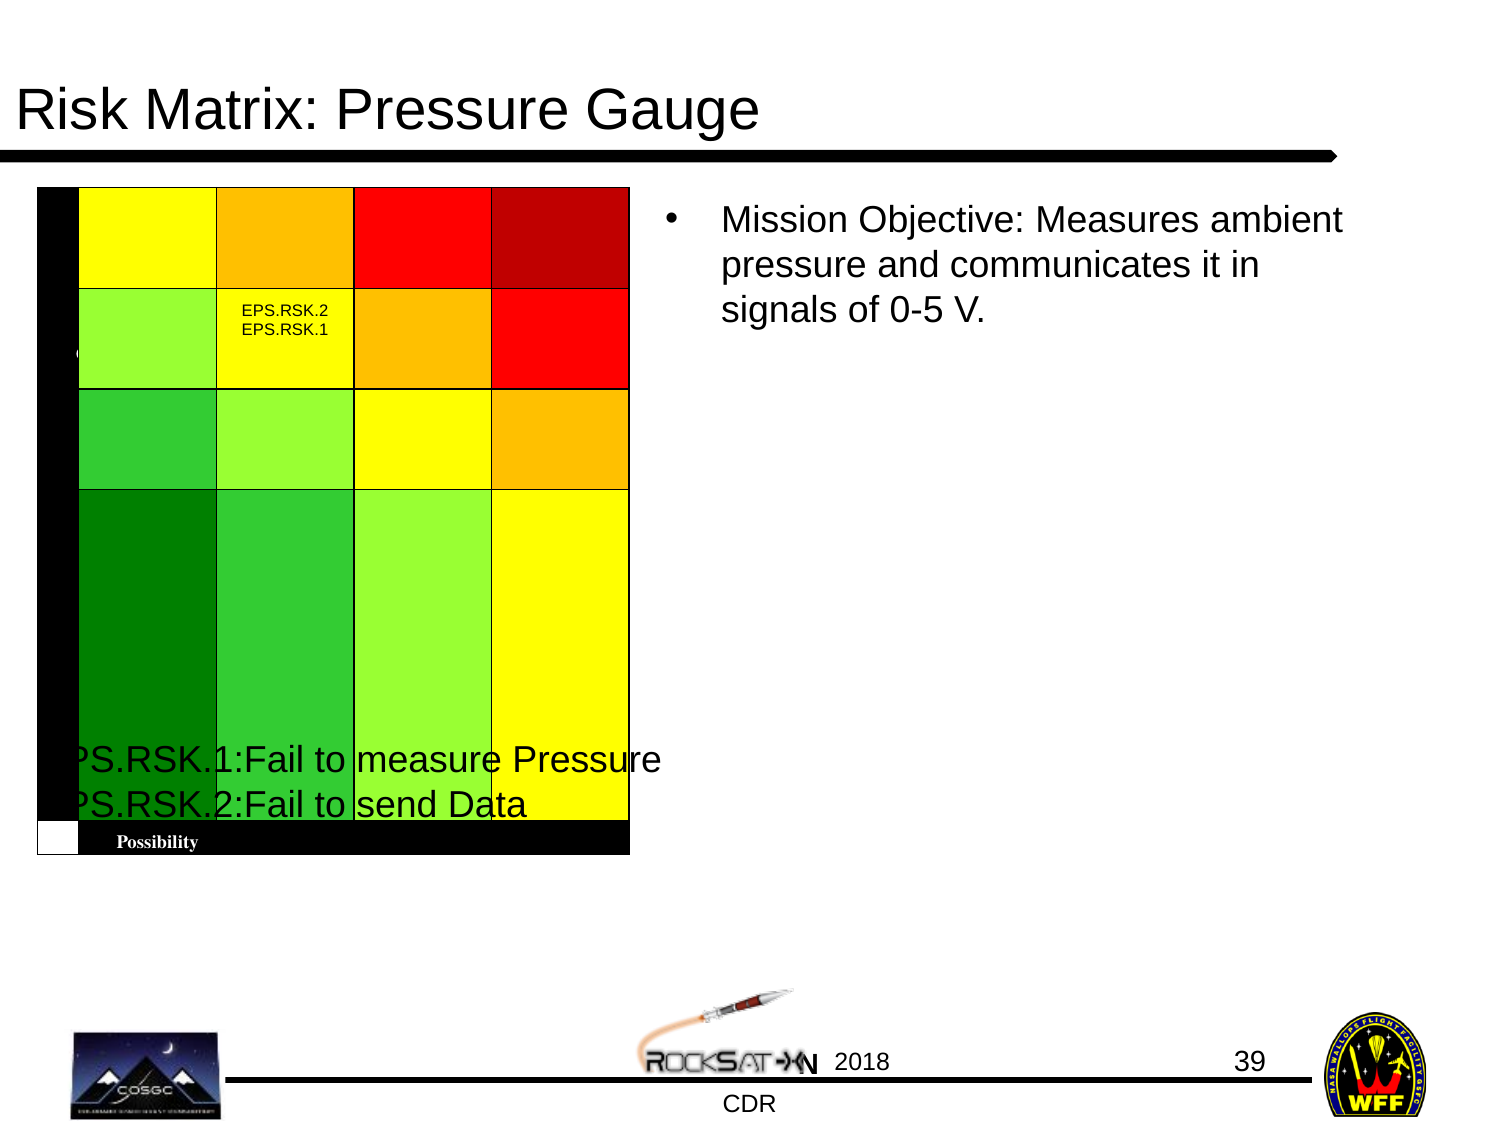

# Risk Matrix: Pressure Gauge
| Consequence |  |  |  |  |
| --- | --- | --- | --- | --- |
|  |  | EPS.RSK.2 EPS.RSK.1 |  |  |
|  |  |  |  |  |
|  |  |  |  |  |
|  | Possibility |  |  |  |
Mission Objective: Measures ambient pressure and communicates it in signals of 0-5 V.

EPS.RSK.1:Fail to measure Pressure
EPS.RSK.2:Fail to send Data
39